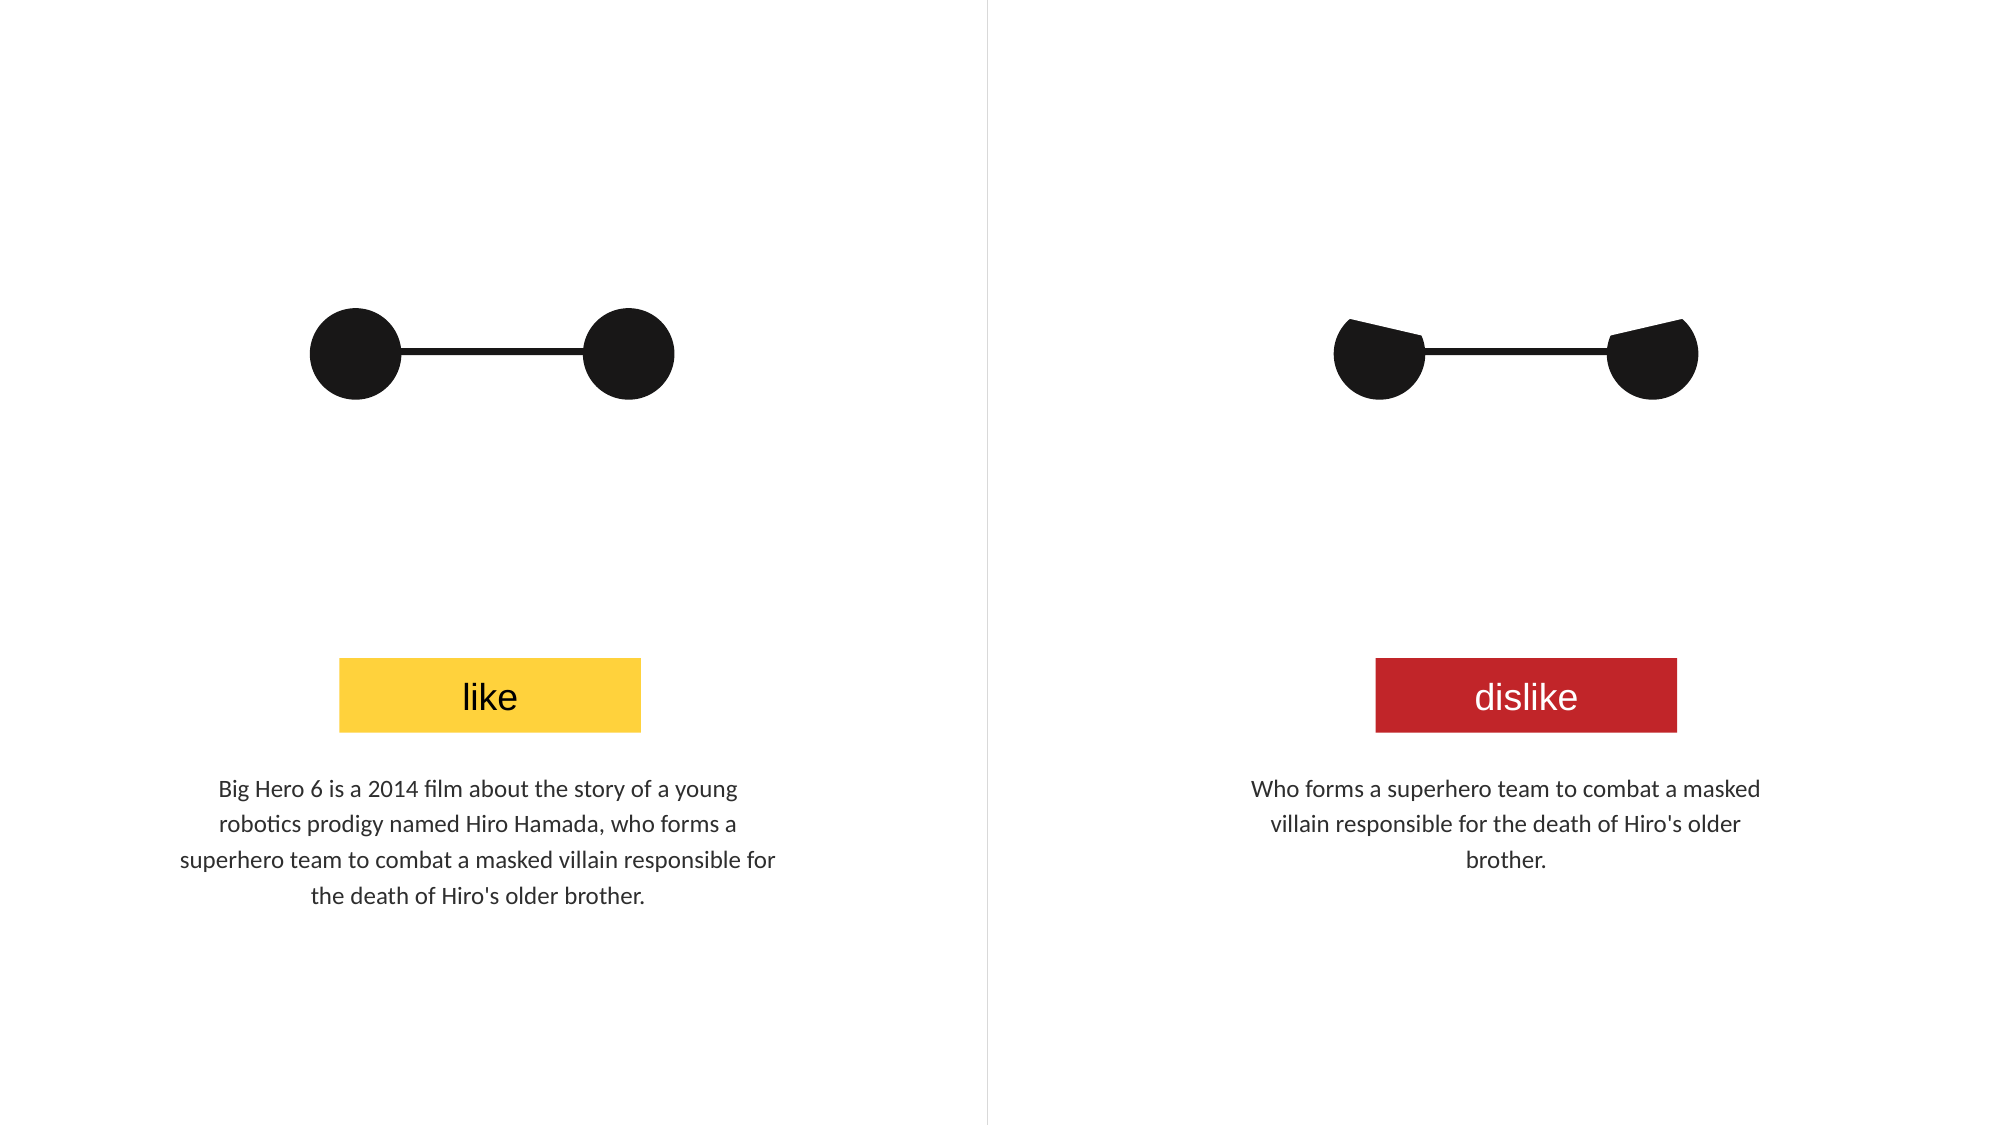

like
dislike
Big Hero 6 is a 2014 film about the story of a young robotics prodigy named Hiro Hamada, who forms a superhero team to combat a masked villain responsible for the death of Hiro's older brother.
Who forms a superhero team to combat a masked villain responsible for the death of Hiro's older brother.